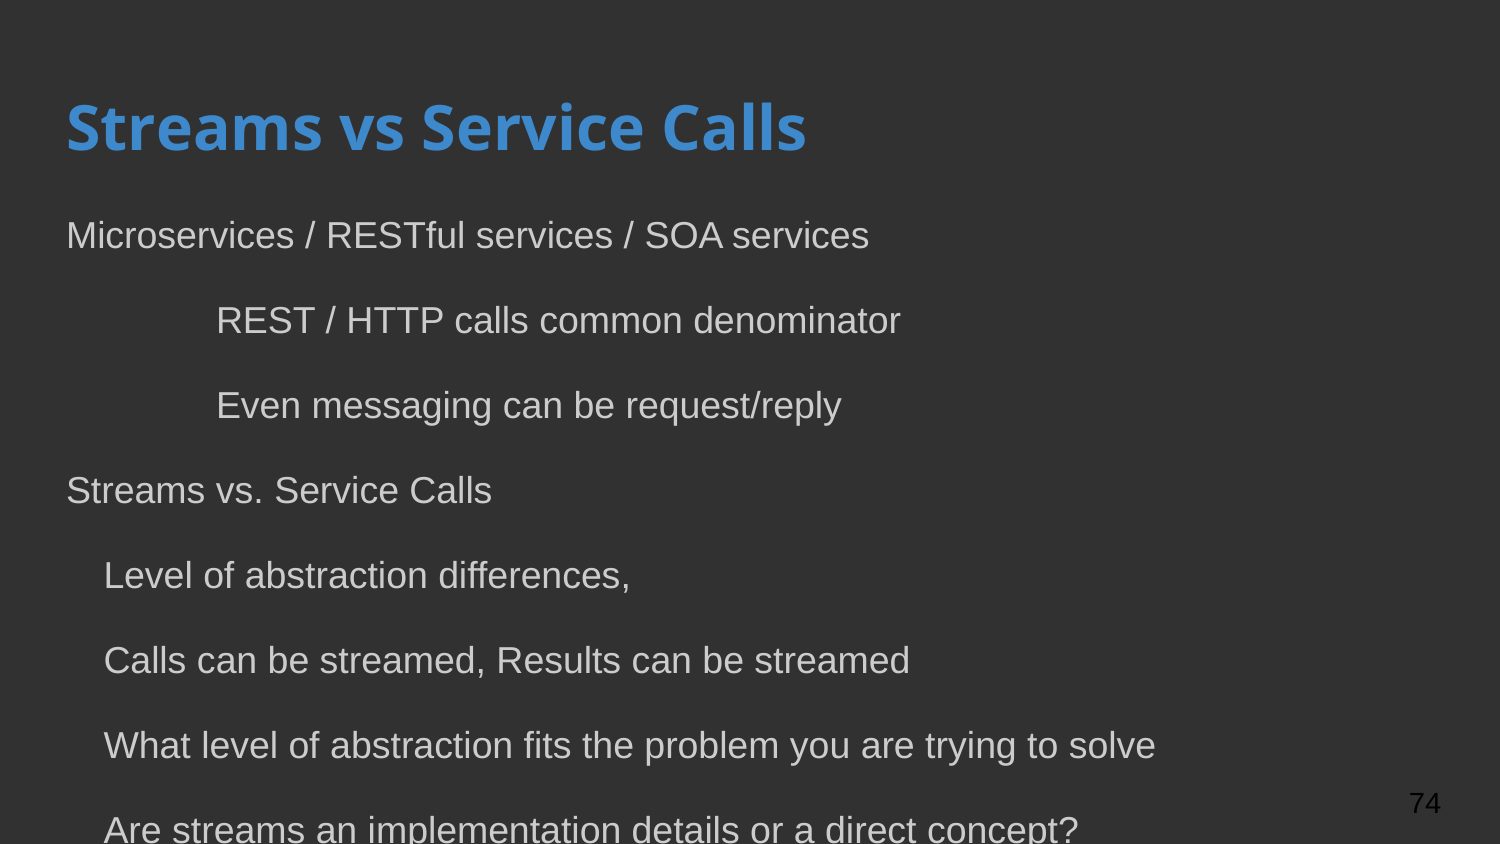

# Streams vs Service Calls
Microservices / RESTful services / SOA services
	REST / HTTP calls common denominator
	Even messaging can be request/reply
Streams vs. Service Calls
Level of abstraction differences,
Calls can be streamed, Results can be streamed
What level of abstraction fits the problem you are trying to solve
Are streams an implementation details or a direct concept?
74